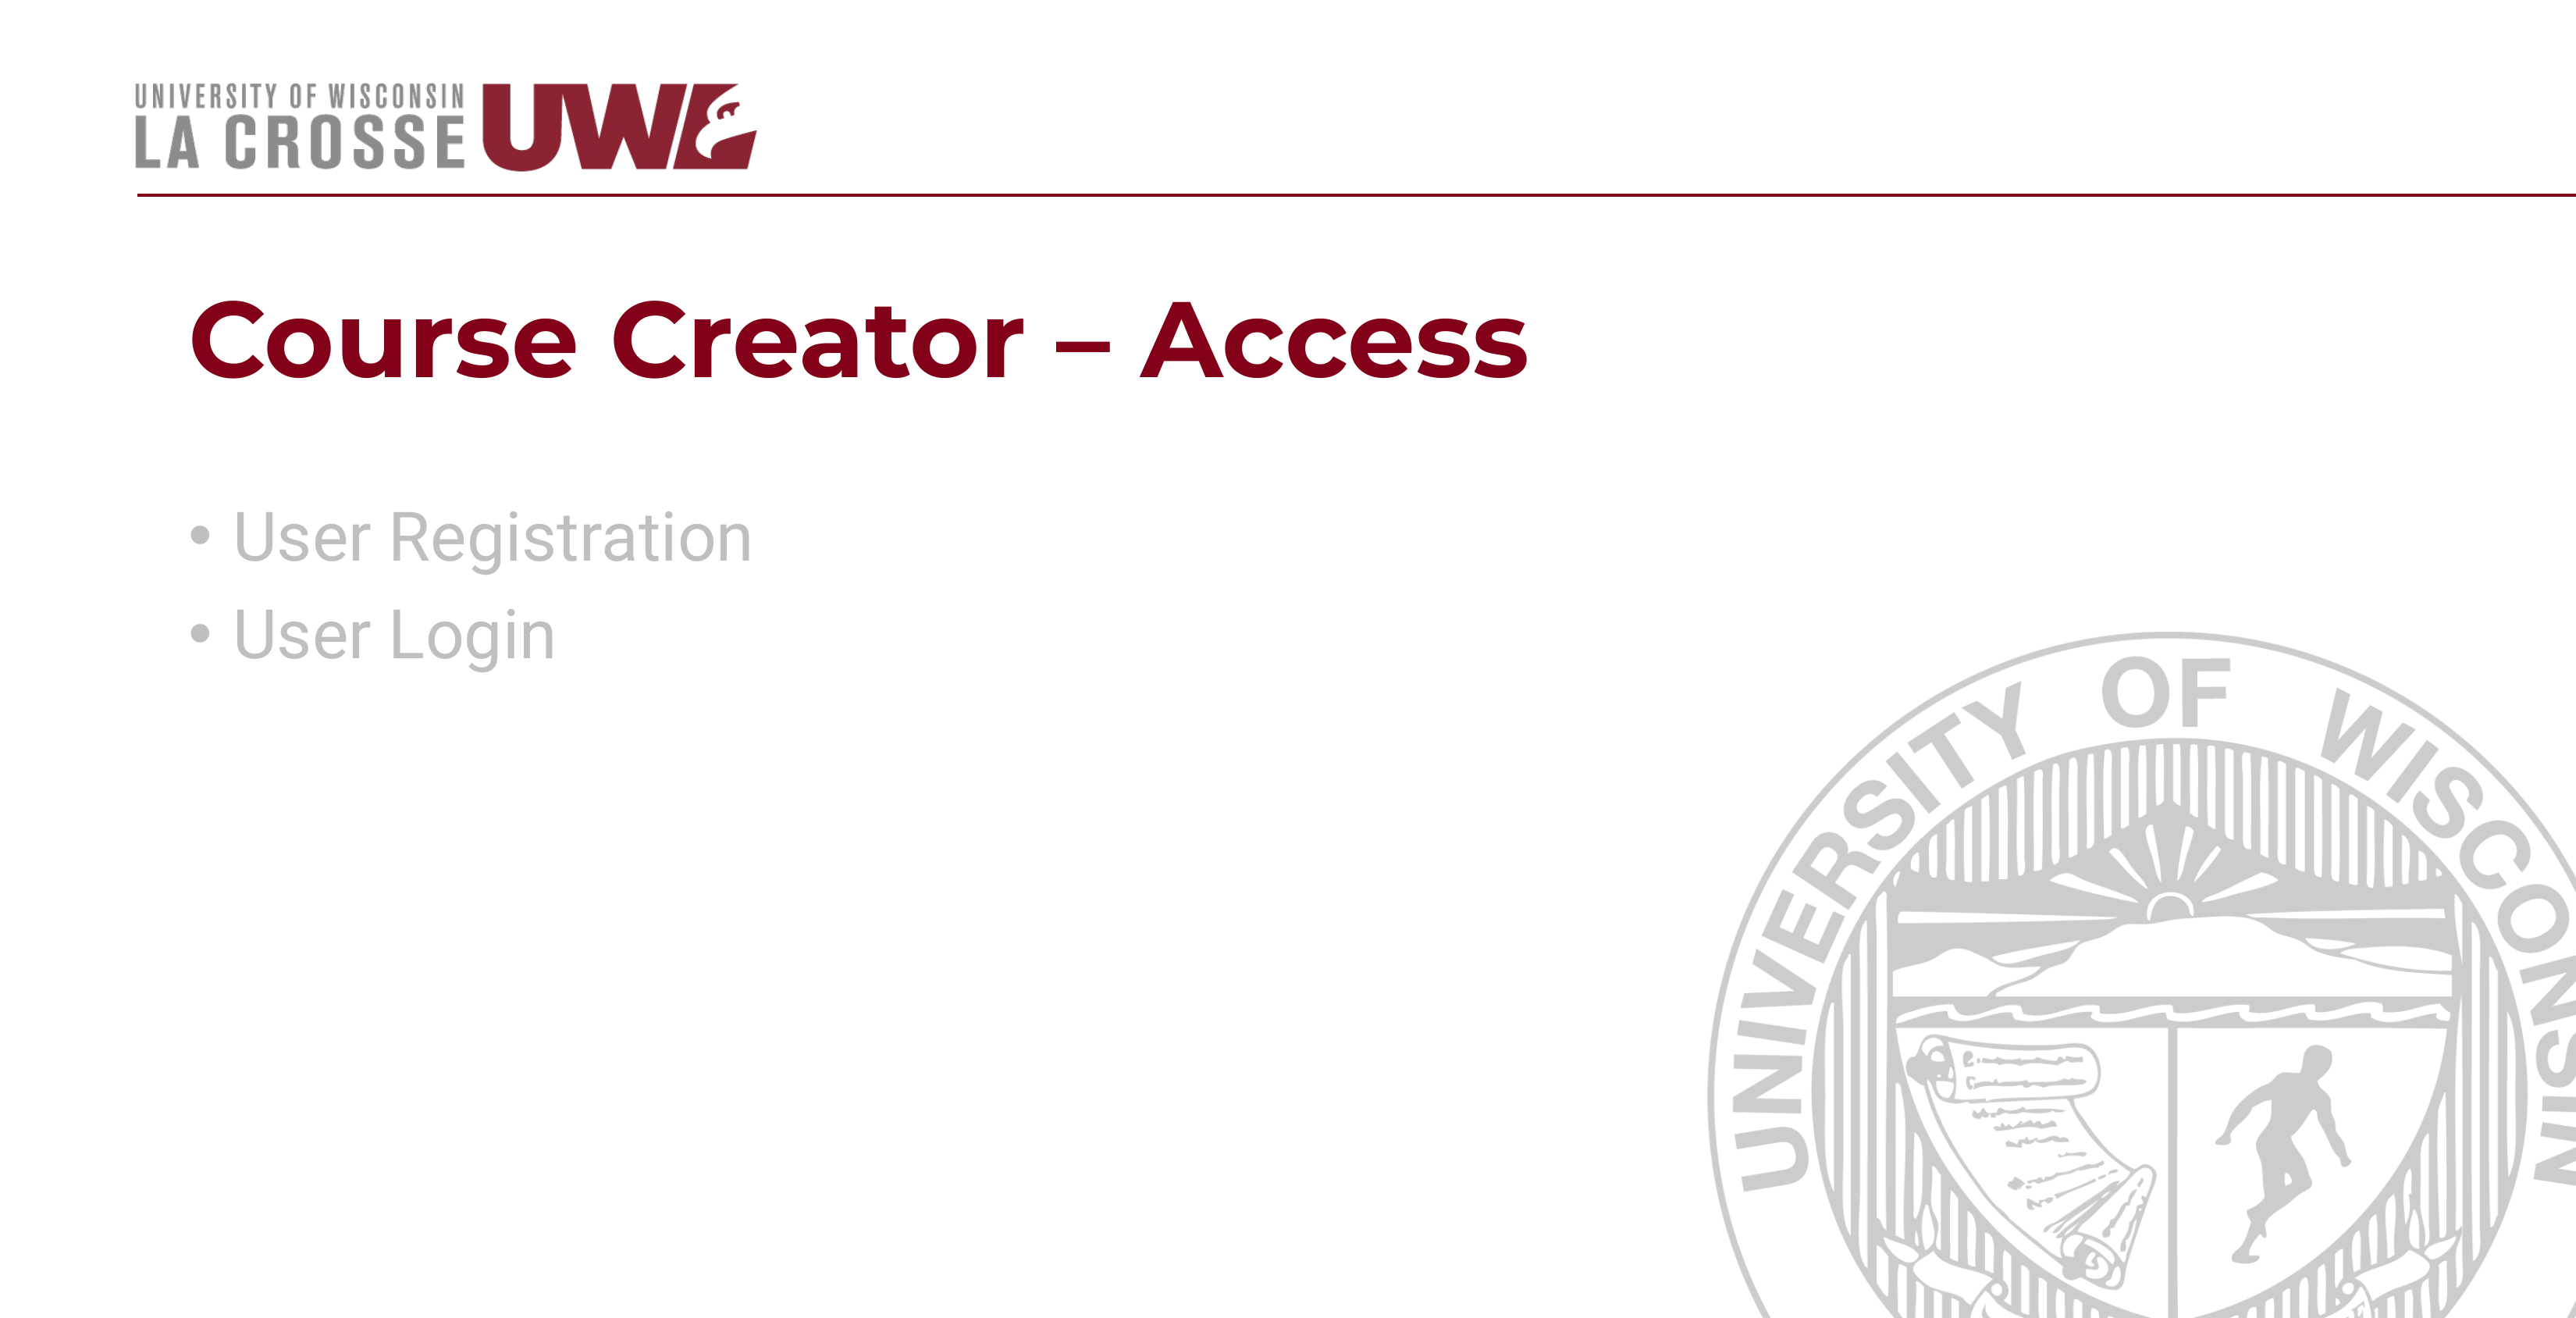

# Course Creator – Access
User Registration
User Login